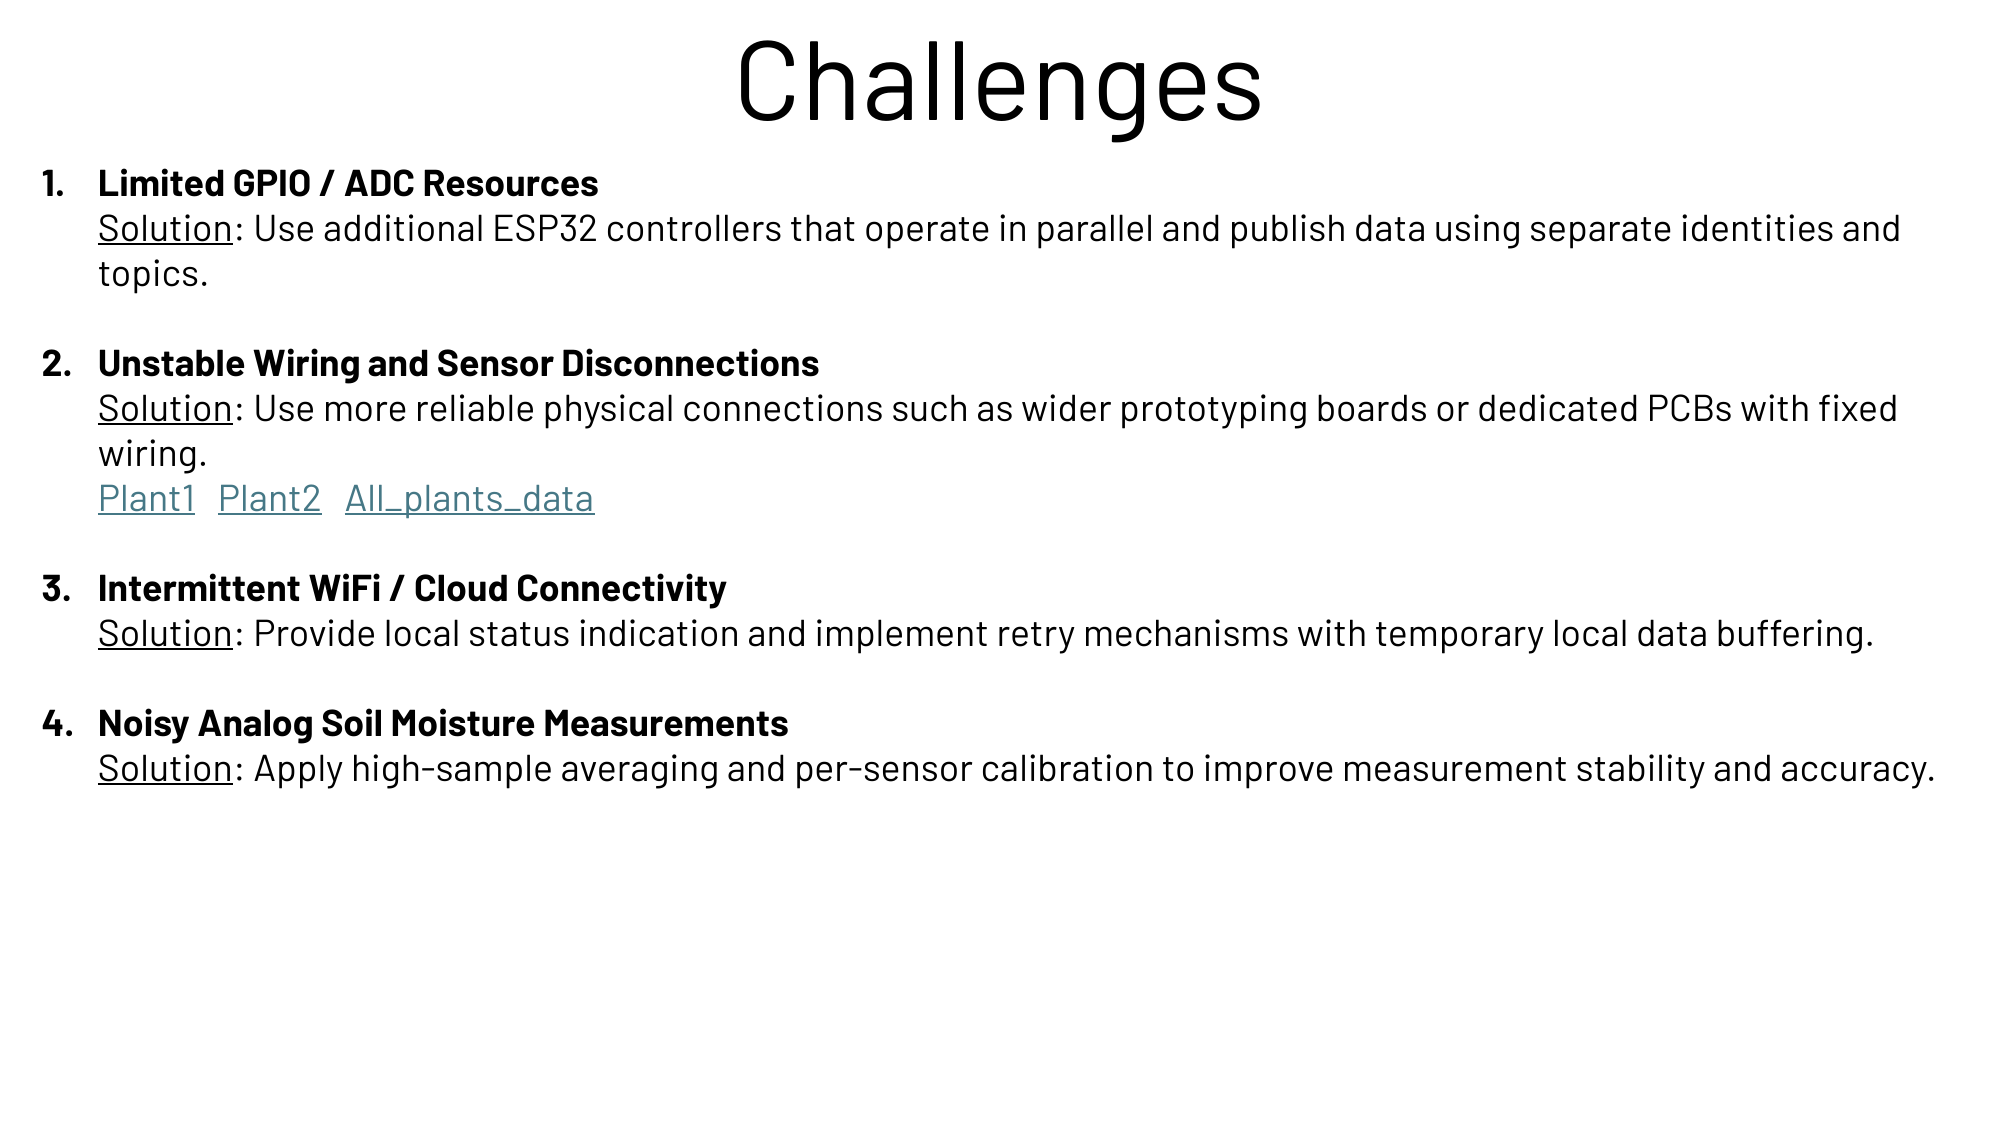

Challenges
Limited GPIO / ADC Resources
Solution: Use additional ESP32 controllers that operate in parallel and publish data using separate identities and topics.

Unstable Wiring and Sensor Disconnections
Solution: Use more reliable physical connections such as wider prototyping boards or dedicated PCBs with fixed wiring.
Plant1   Plant2   All_plants_data

Intermittent WiFi / Cloud Connectivity
Solution: Provide local status indication and implement retry mechanisms with temporary local data buffering.
Noisy Analog Soil Moisture Measurements
Solution: Apply high-sample averaging and per-sensor calibration to improve measurement stability and accuracy.